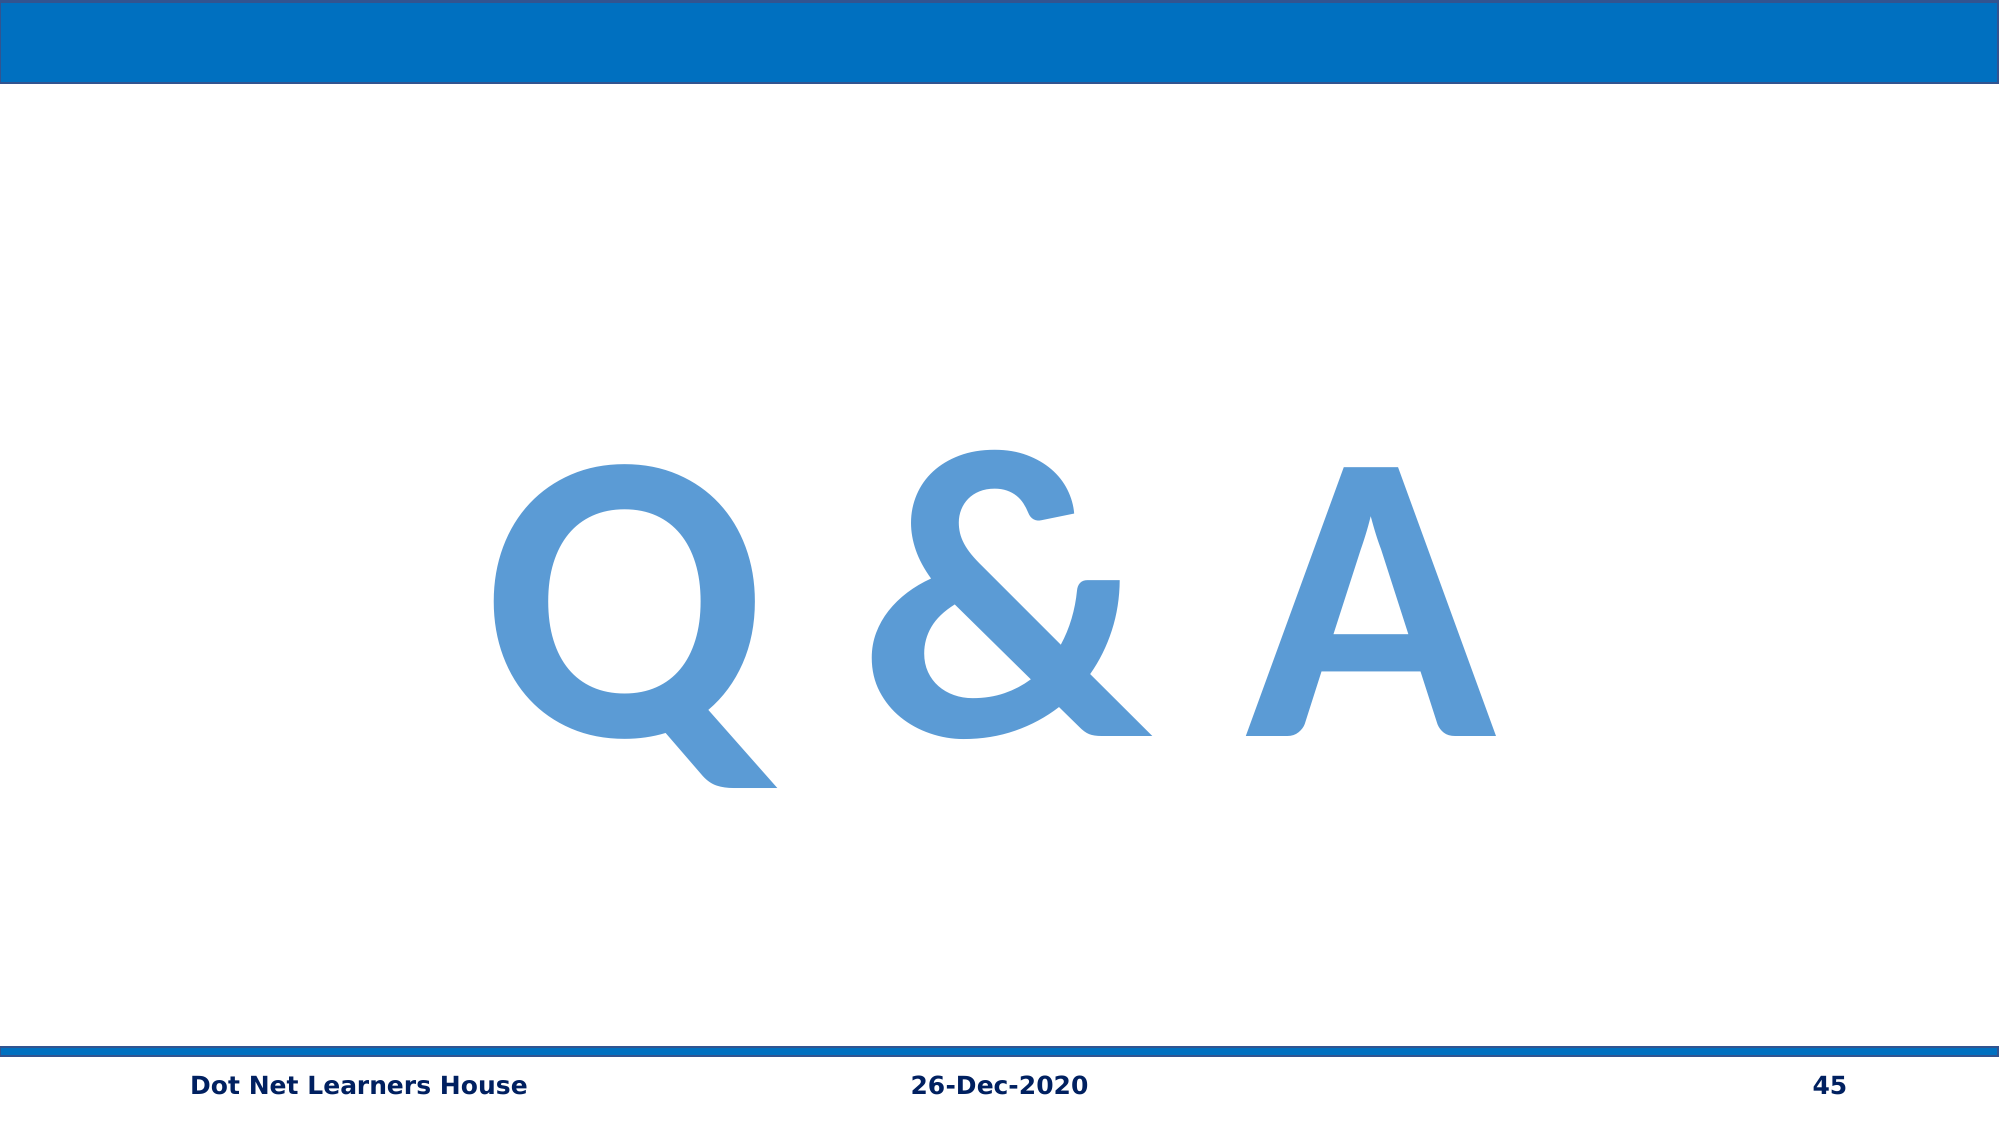

Q & A

26-Dec-2020
45
Dot Net Learners House